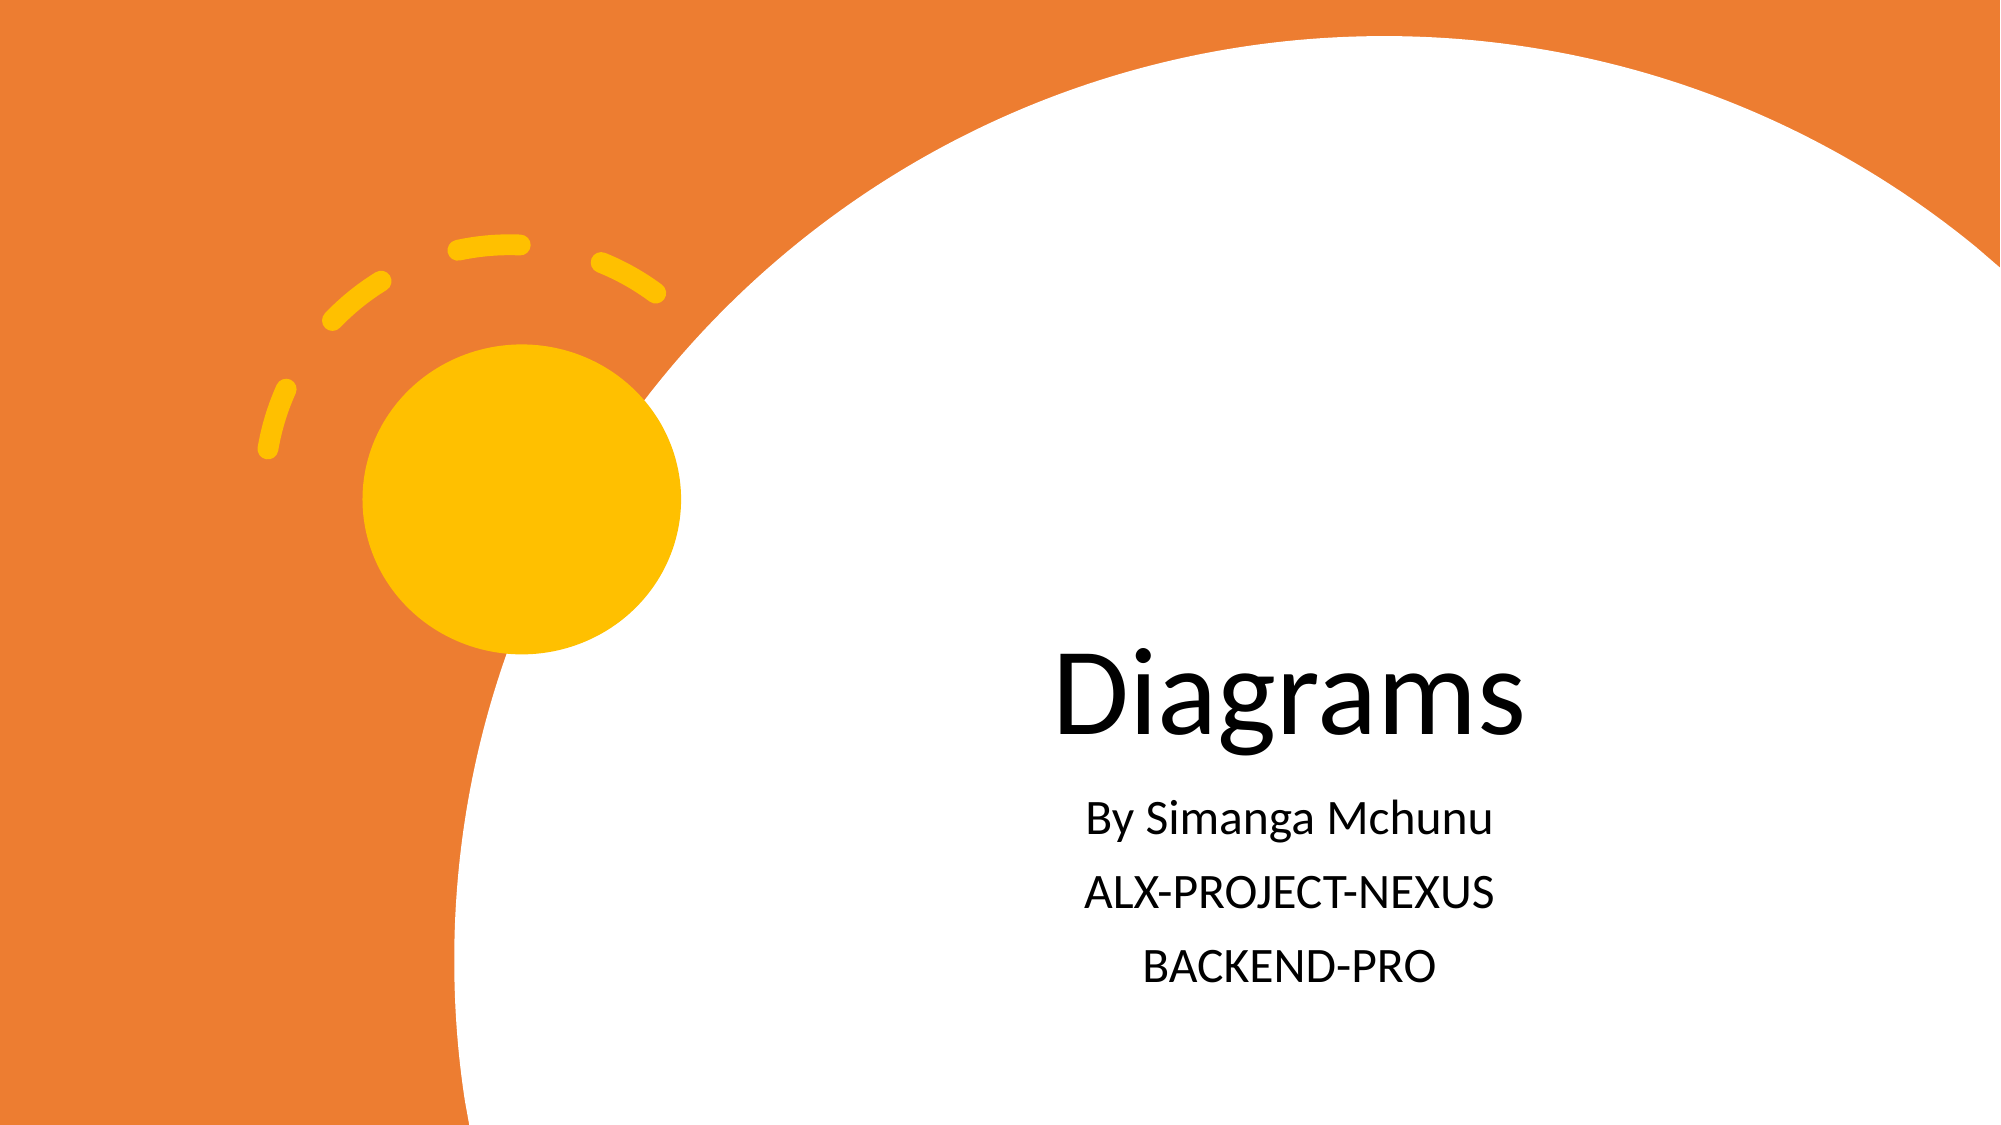

# Diagrams

By Simanga Mchunu
ALX-PROJECT-NEXUS
BACKEND-PRO